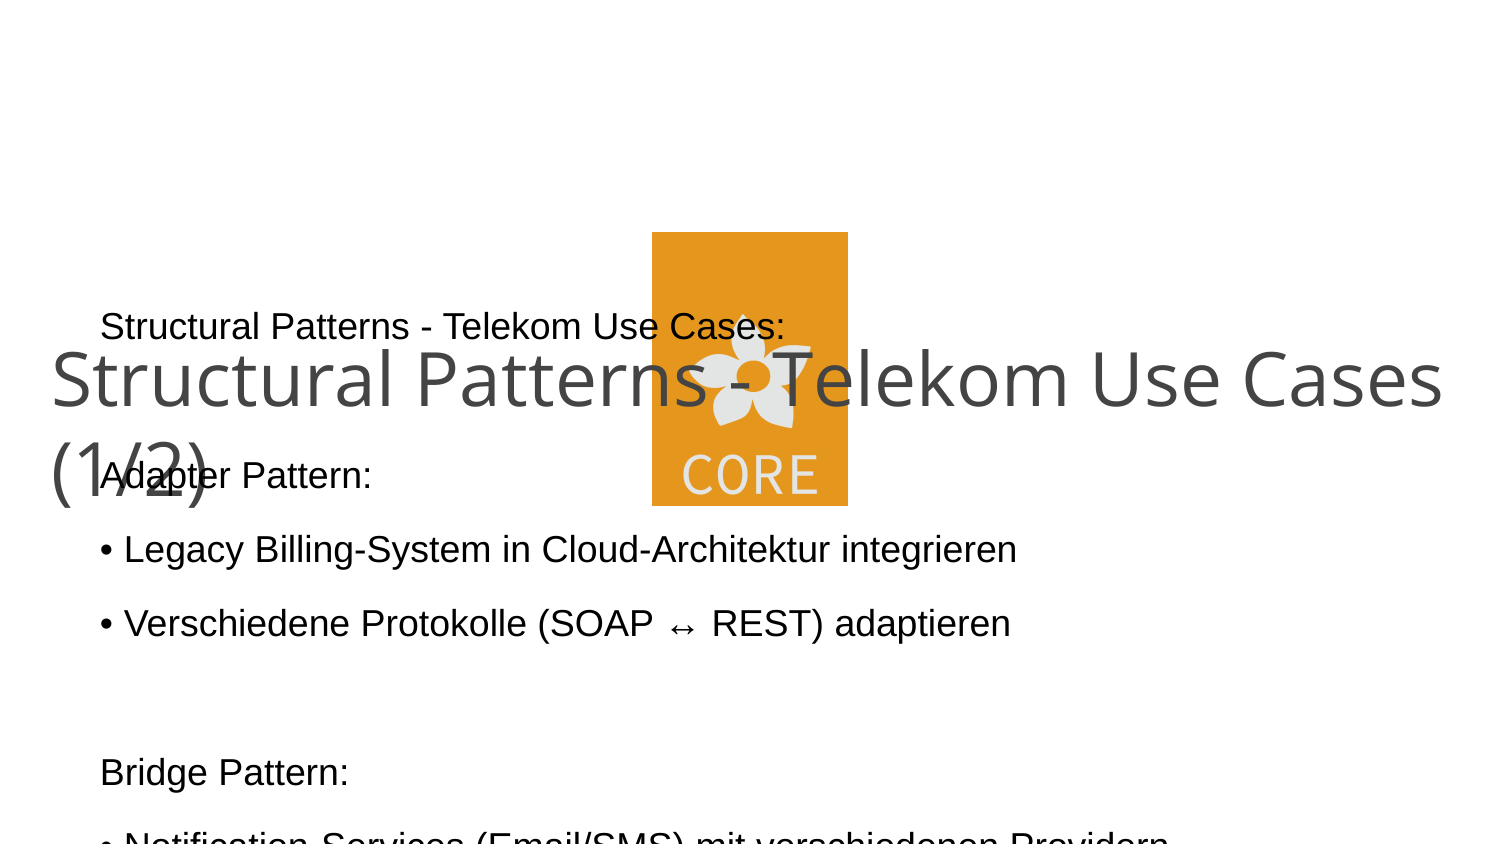

# Structural Patterns - Telekom Use Cases (1/2)

Structural Patterns - Telekom Use Cases:

Adapter Pattern:
• Legacy Billing-System in Cloud-Architektur integrieren
• Verschiedene Protokolle (SOAP ↔ REST) adaptieren

Bridge Pattern:
• Notification-Services (Email/SMS) mit verschiedenen Providern
• UI-Framework unabhängig von Rendering-Engine

Composite Pattern:
• Kunden-Organisationen (Einzelkunden, Firmen, Konzerne)
• Service-Pakete und Bundle-Strukturen

Decorator Pattern:
• Service-Add-ons (IPv6, QoS, Monitoring) flexibel kombinieren
• Security-Layer für verschiedene Authentifizierungsverfahren